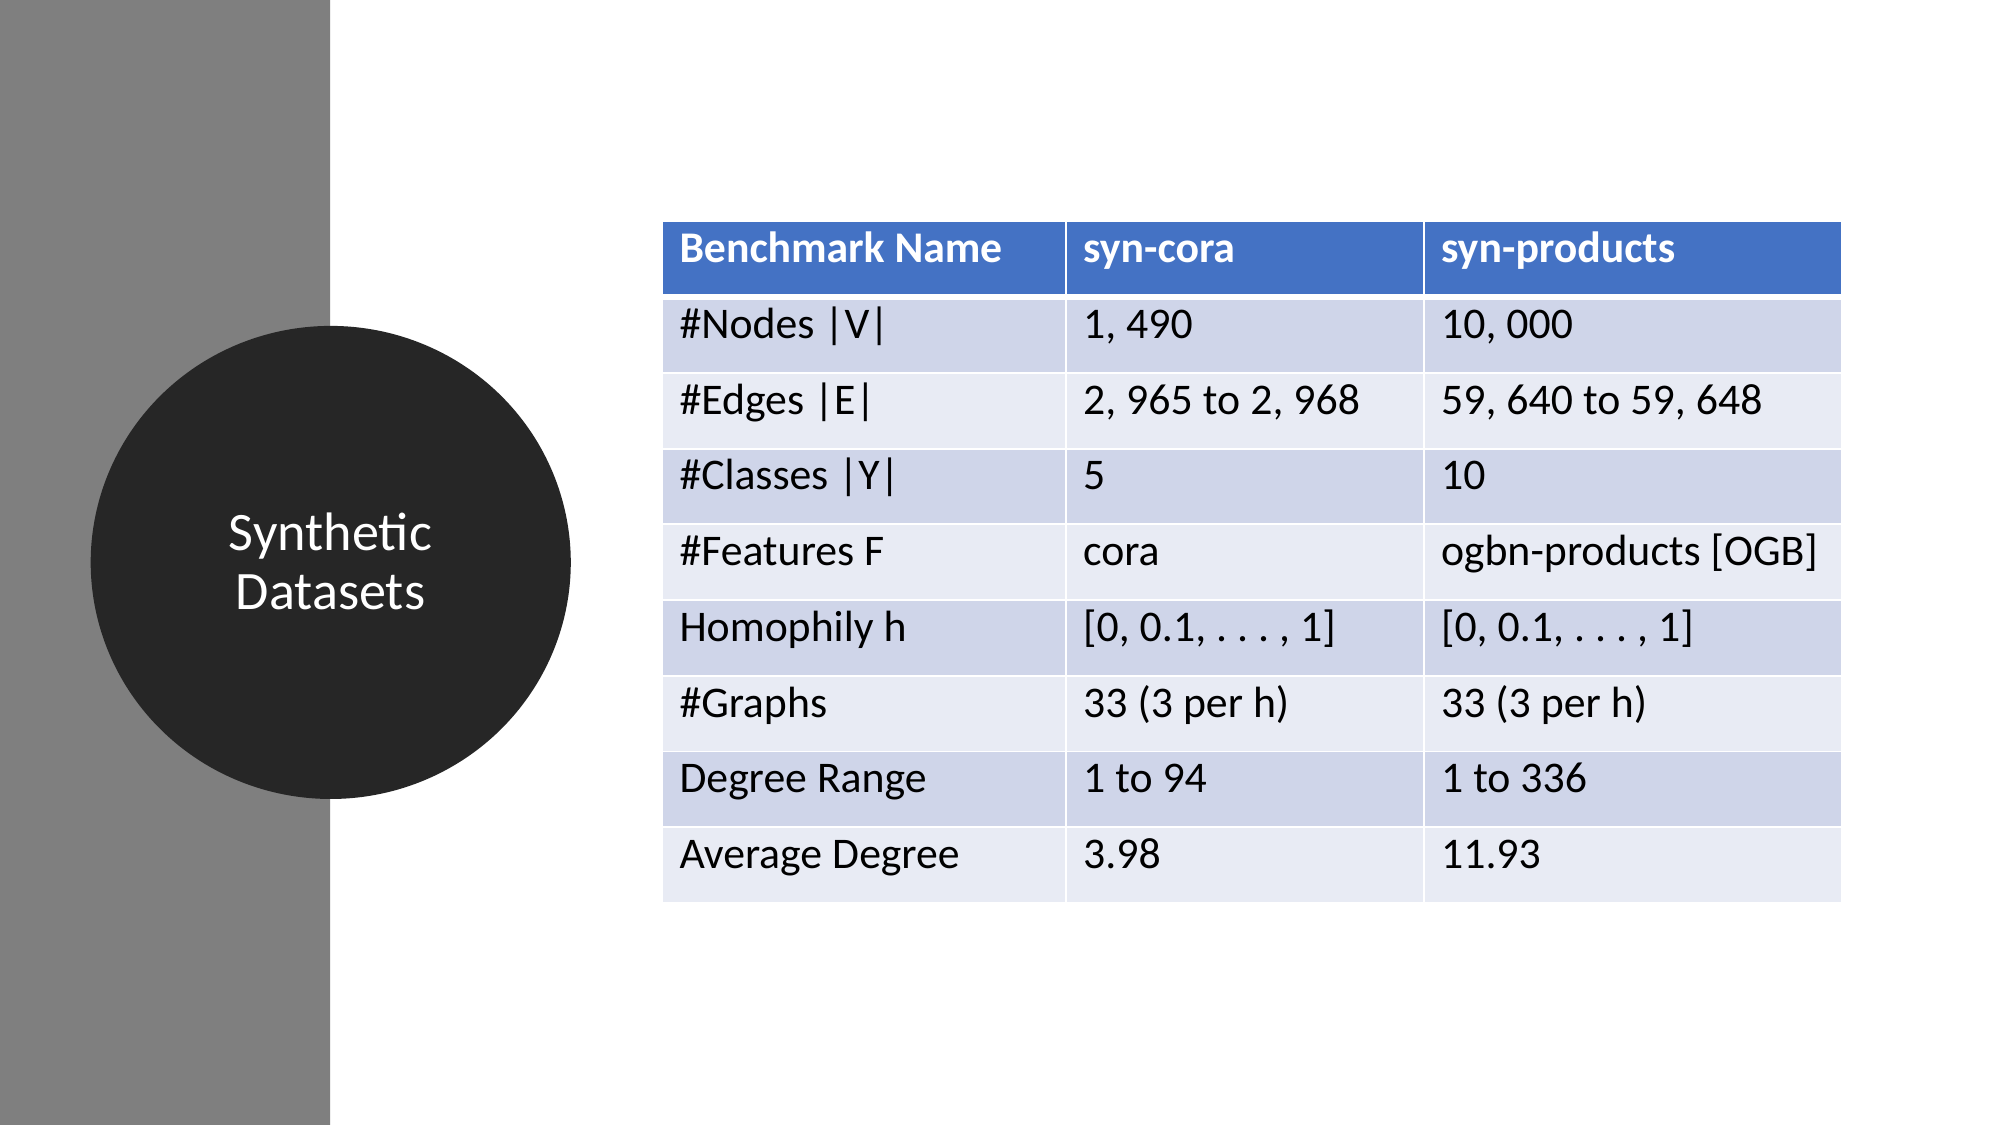

| Benchmark Name | syn-cora | syn-products |
| --- | --- | --- |
| #Nodes |V| | 1, 490 | 10, 000 |
| #Edges |E| | 2, 965 to 2, 968 | 59, 640 to 59, 648 |
| #Classes |Y| | 5 | 10 |
| #Features F | cora | ogbn-products [OGB] |
| Homophily h | [0, 0.1, . . . , 1] | [0, 0.1, . . . , 1] |
| #Graphs | 33 (3 per h) | 33 (3 per h) |
| Degree Range | 1 to 94 | 1 to 336 |
| Average Degree | 3.98 | 11.93 |
Synthetic Datasets